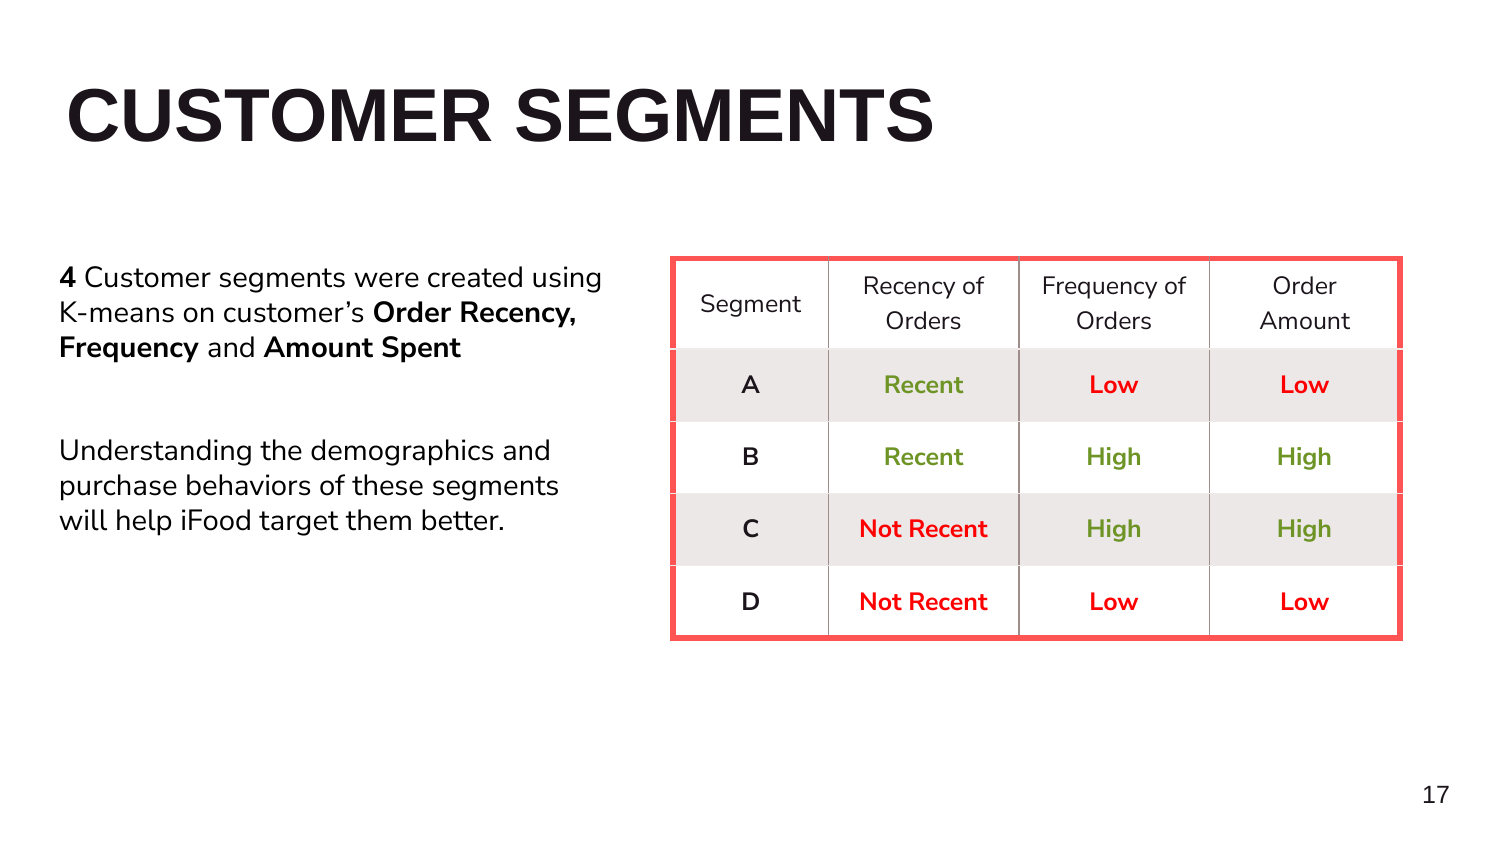

CUSTOMER SEGMENTS
4 Customer segments were created using K-means on customer’s Order Recency, Frequency and Amount Spent

Understanding the demographics and purchase behaviors of these segments will help iFood target them better.
| Segment | Recency of Orders | Frequency of Orders | Order Amount |
| --- | --- | --- | --- |
| A | Recent | Low | Low |
| B | Recent | High | High |
| C | Not Recent | High | High |
| D | Not Recent | Low | Low |

17